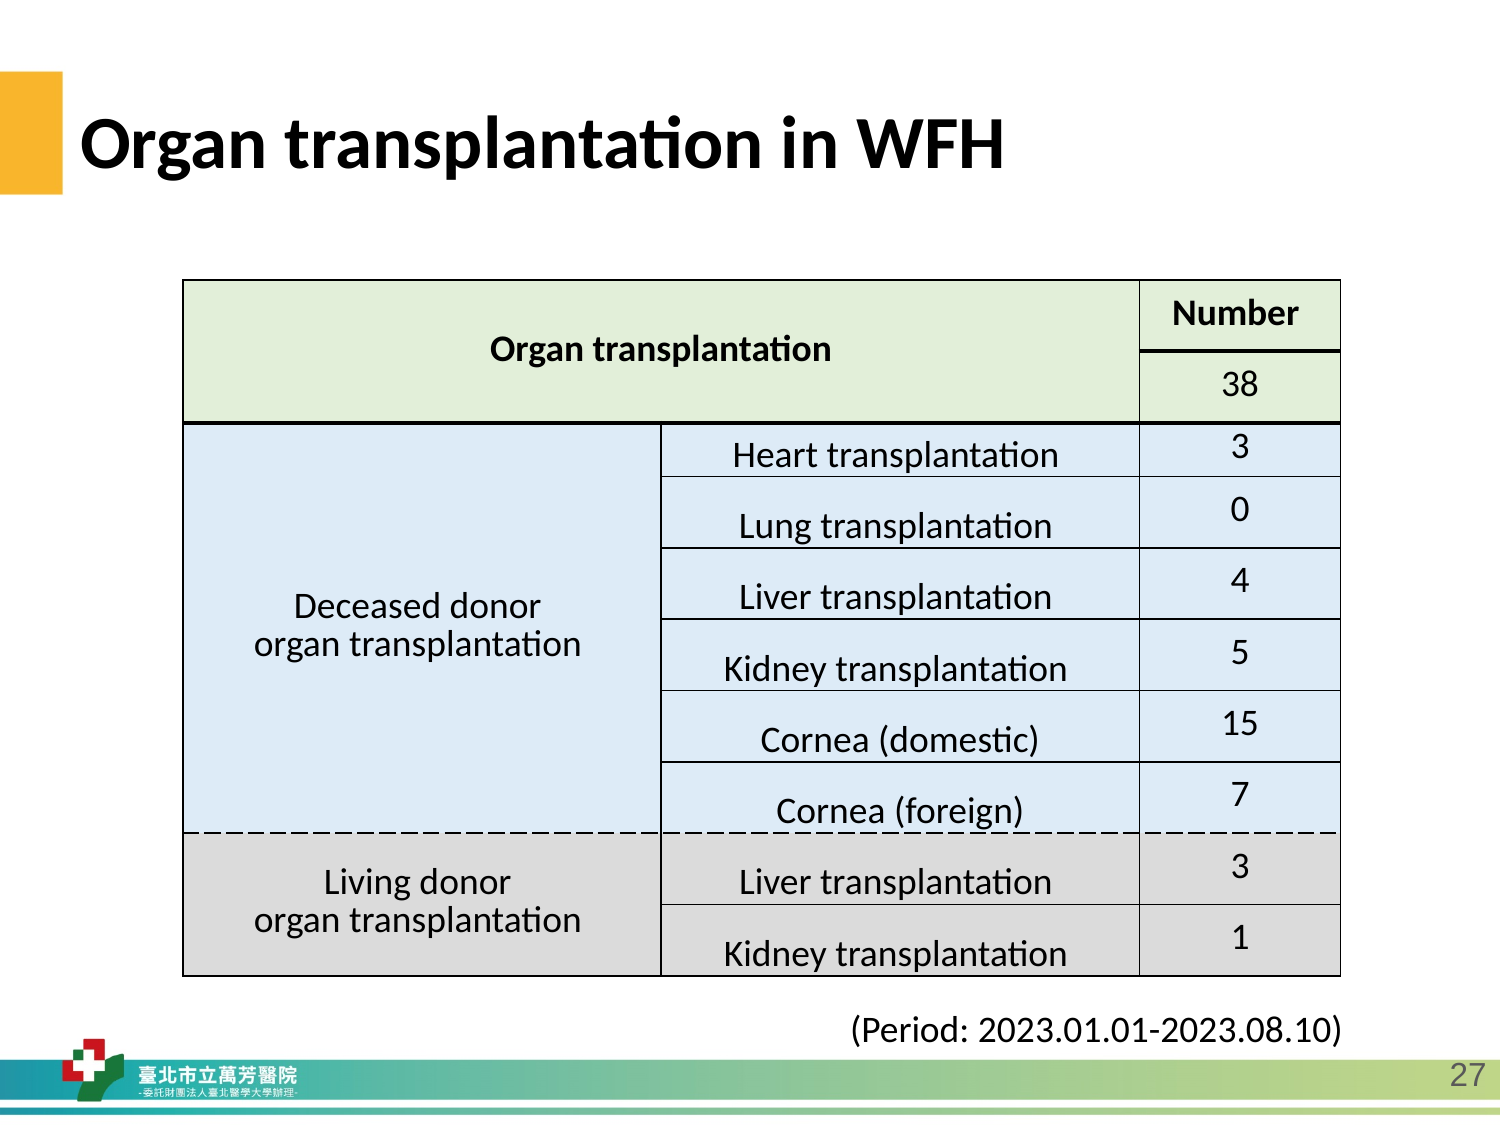

# Organ transplantation in WFH
| Organ transplantation |  | Number |
| --- | --- | --- |
|  |  | 38 |
| Deceased donor organ transplantation | Heart transplantation | 3 |
|  | Lung transplantation | 0 |
|  | Liver transplantation | 4 |
|  | Kidney transplantation | 5 |
|  | Cornea (domestic) | 15 |
|  | Cornea (foreign) | 7 |
| Living donor organ transplantation | Liver transplantation | 3 |
|  | Kidney transplantation | 1 |
(Period: 2023.01.01-2023.08.10)
27